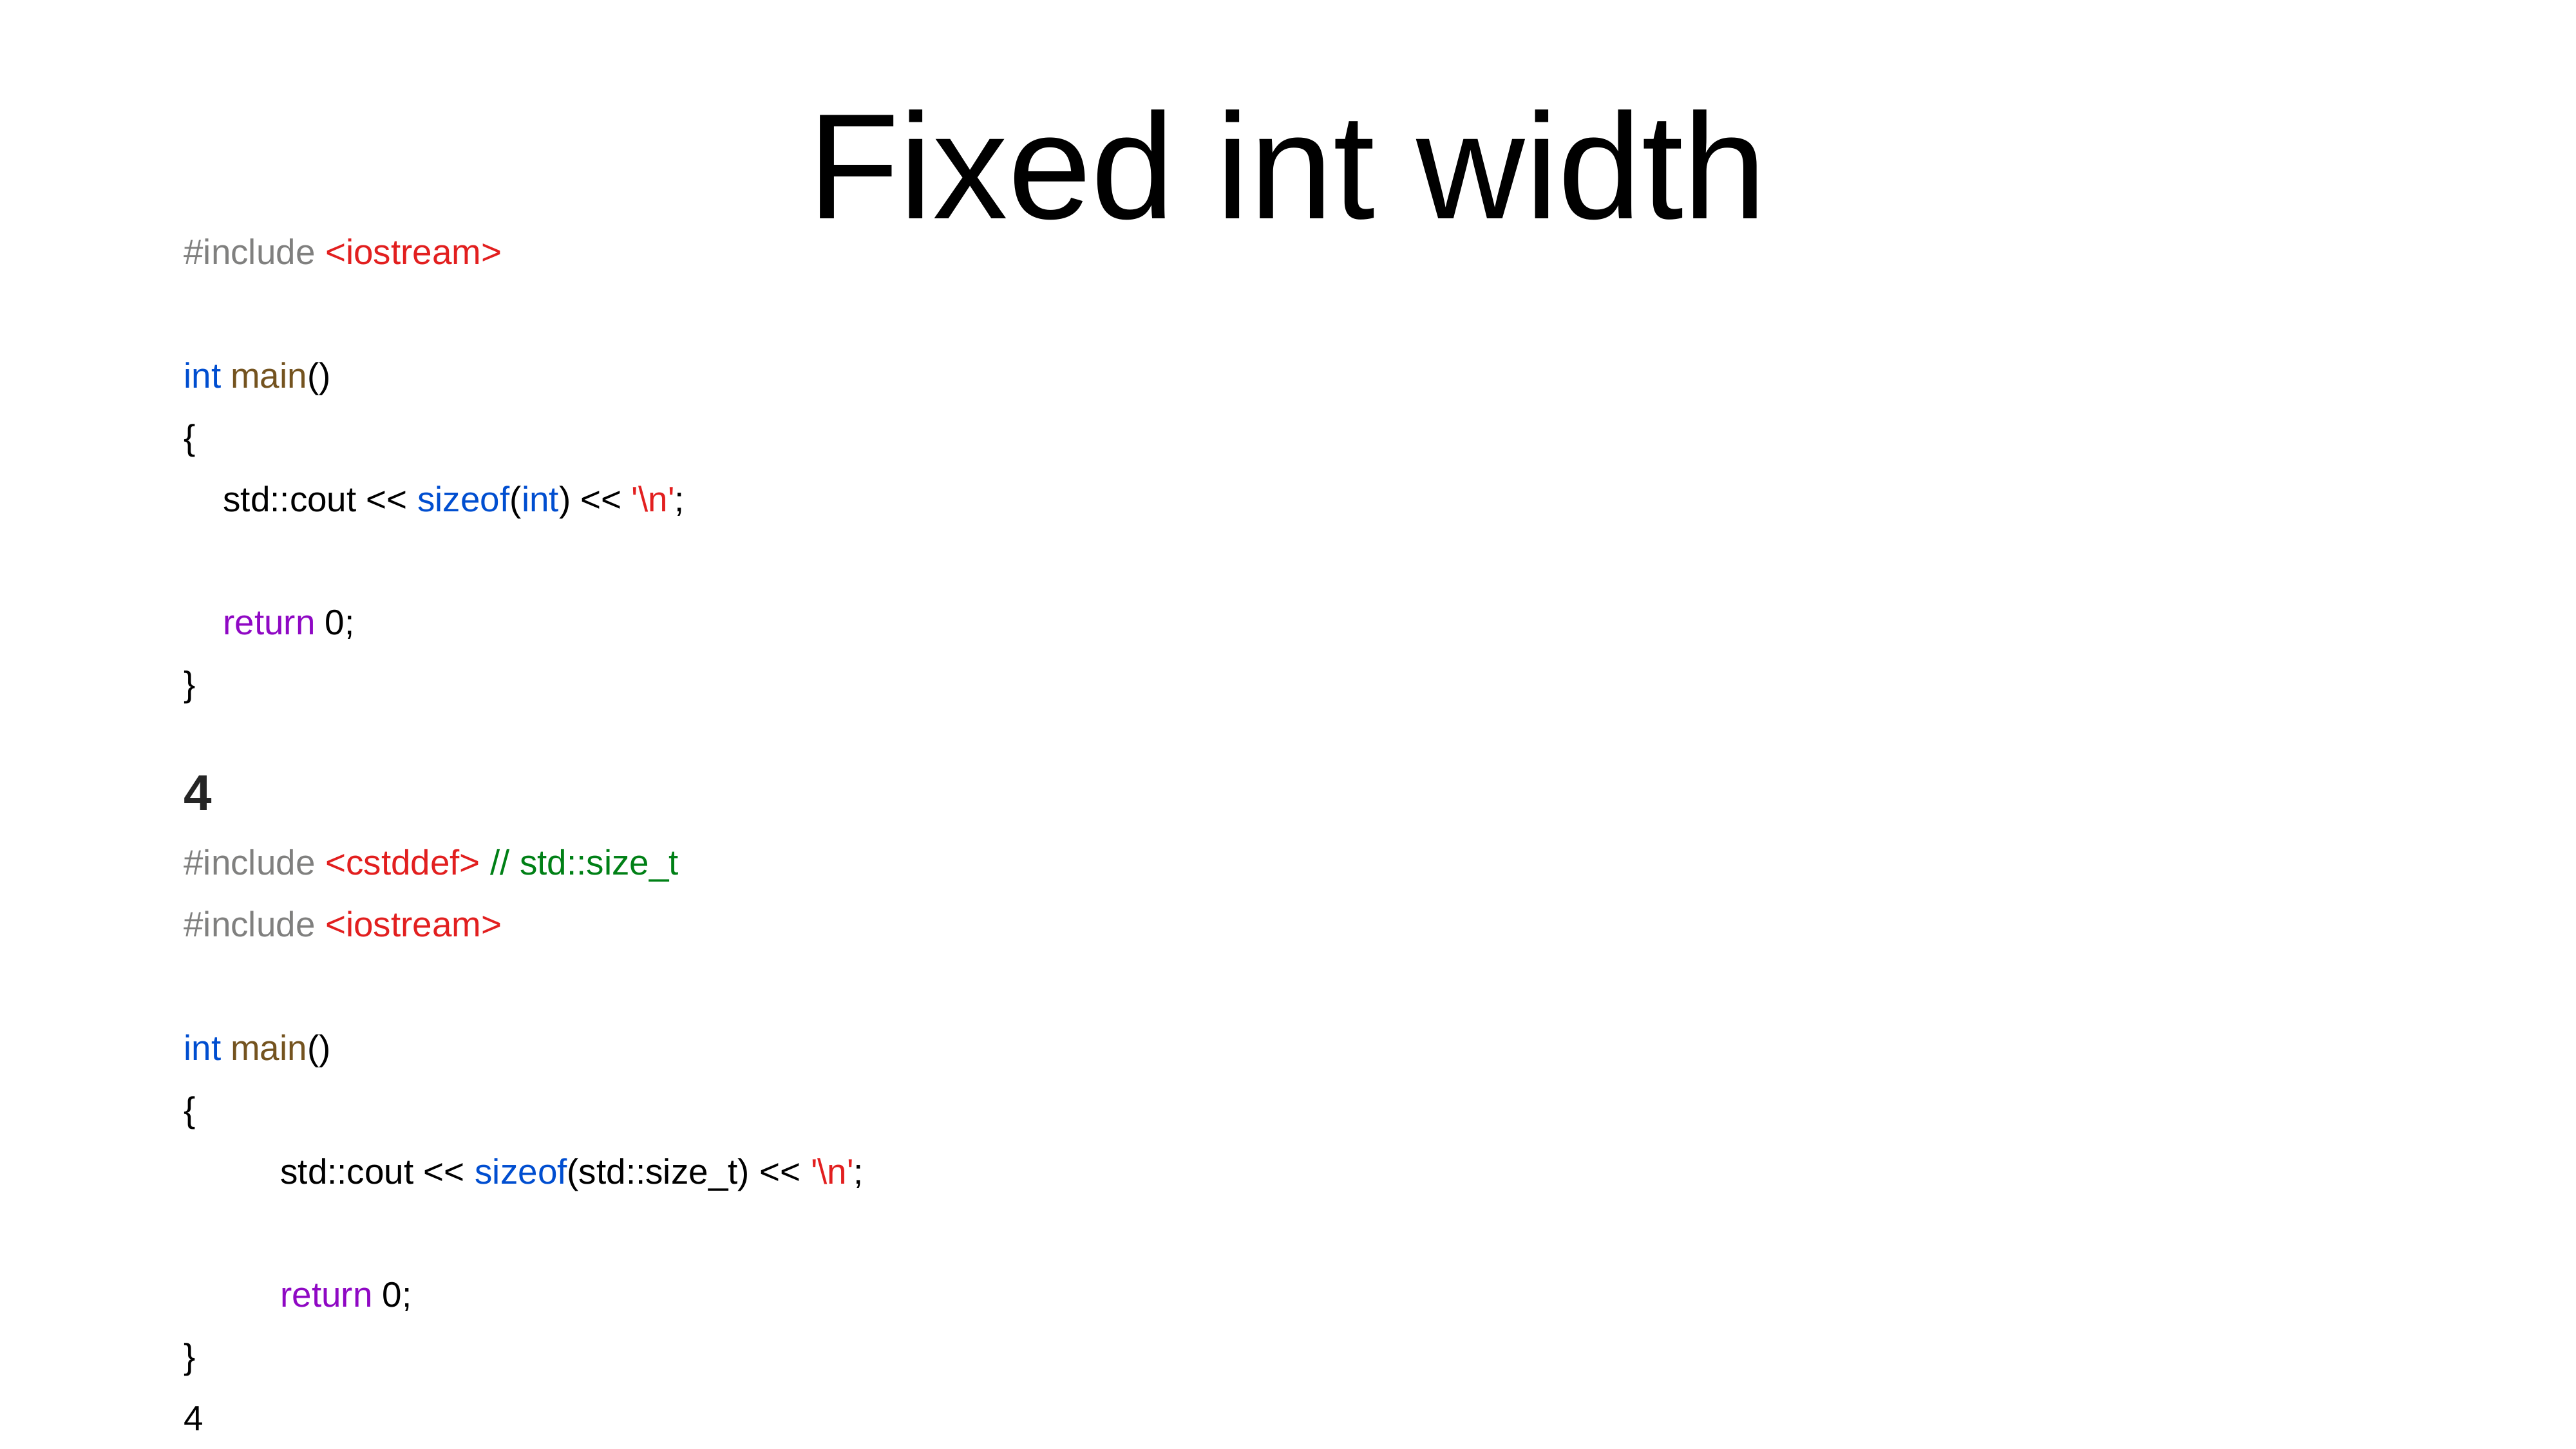

# Fixed int width
#include <iostream>

int main()
{
    std::cout << sizeof(int) << '\n';

    return 0;
}
4
#include <cstddef> // std::size_t
#include <iostream>

int main()
{
	std::cout << sizeof(std::size_t) << '\n';

	return 0;
}
4